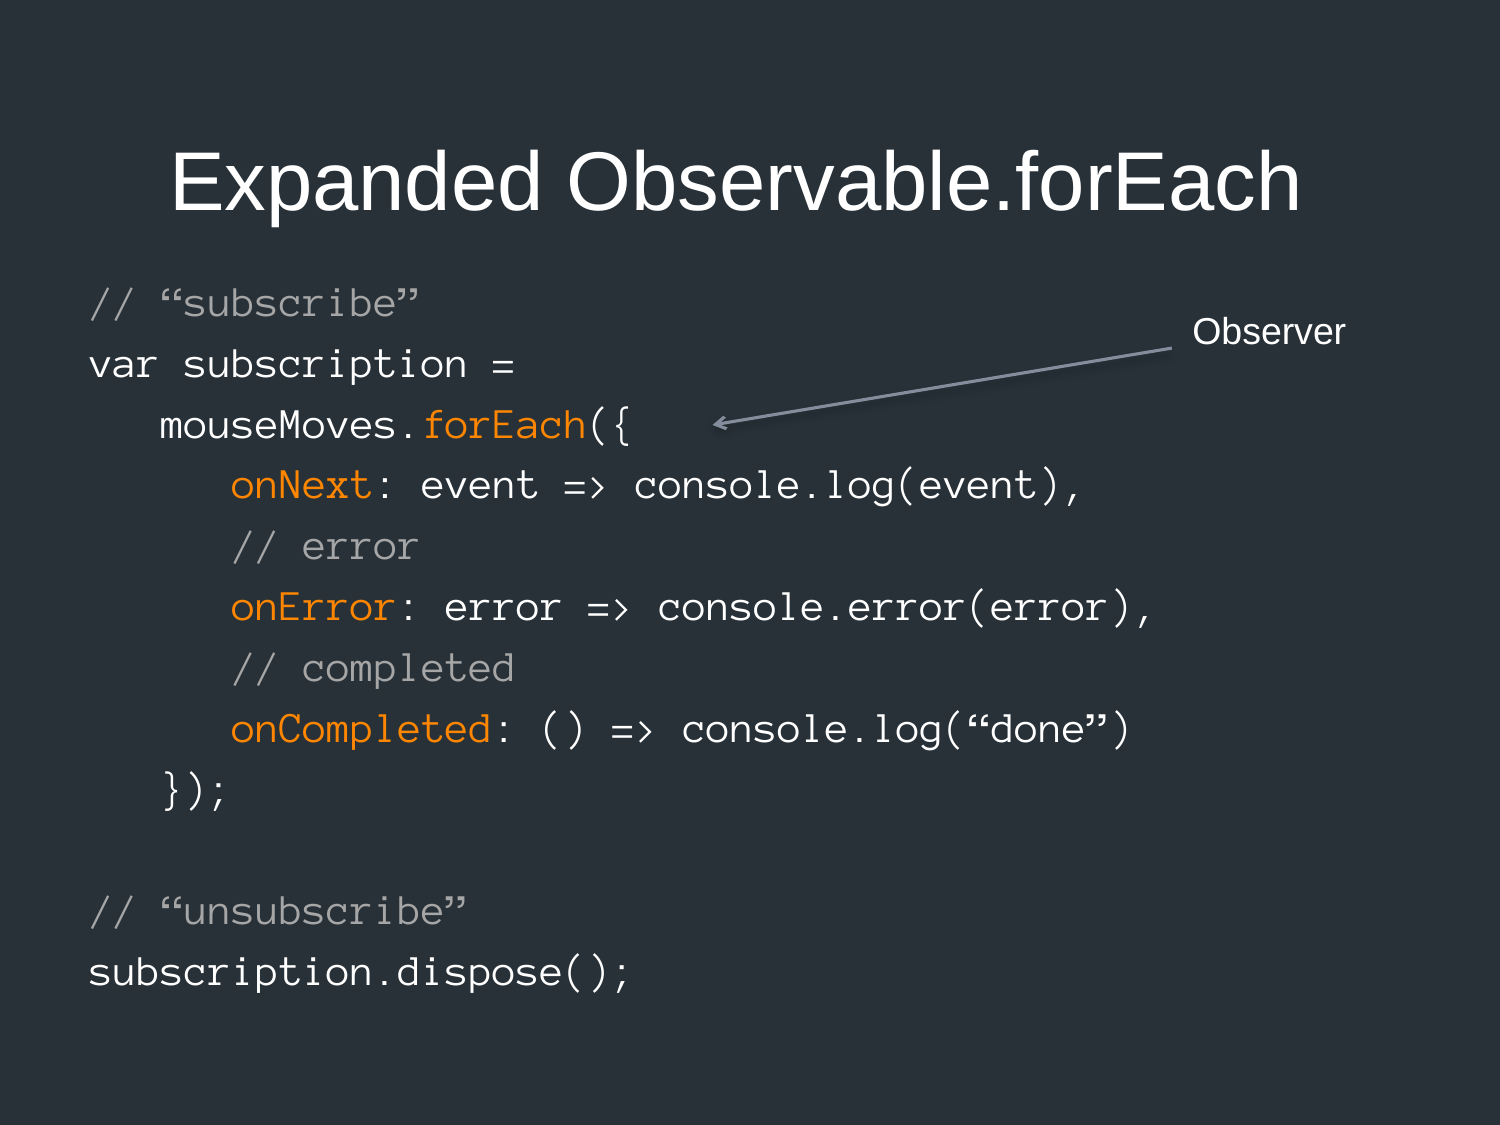

# Expanded Observable.forEach
// “subscribe”
var subscription =
   mouseMoves.forEach({
      onNext: event => console.log(event),
      // error
      onError: error => console.error(error),
      // completed
      onCompleted: () => console.log(“done”)
   });

// “unsubscribe”
subscription.dispose();
Observer